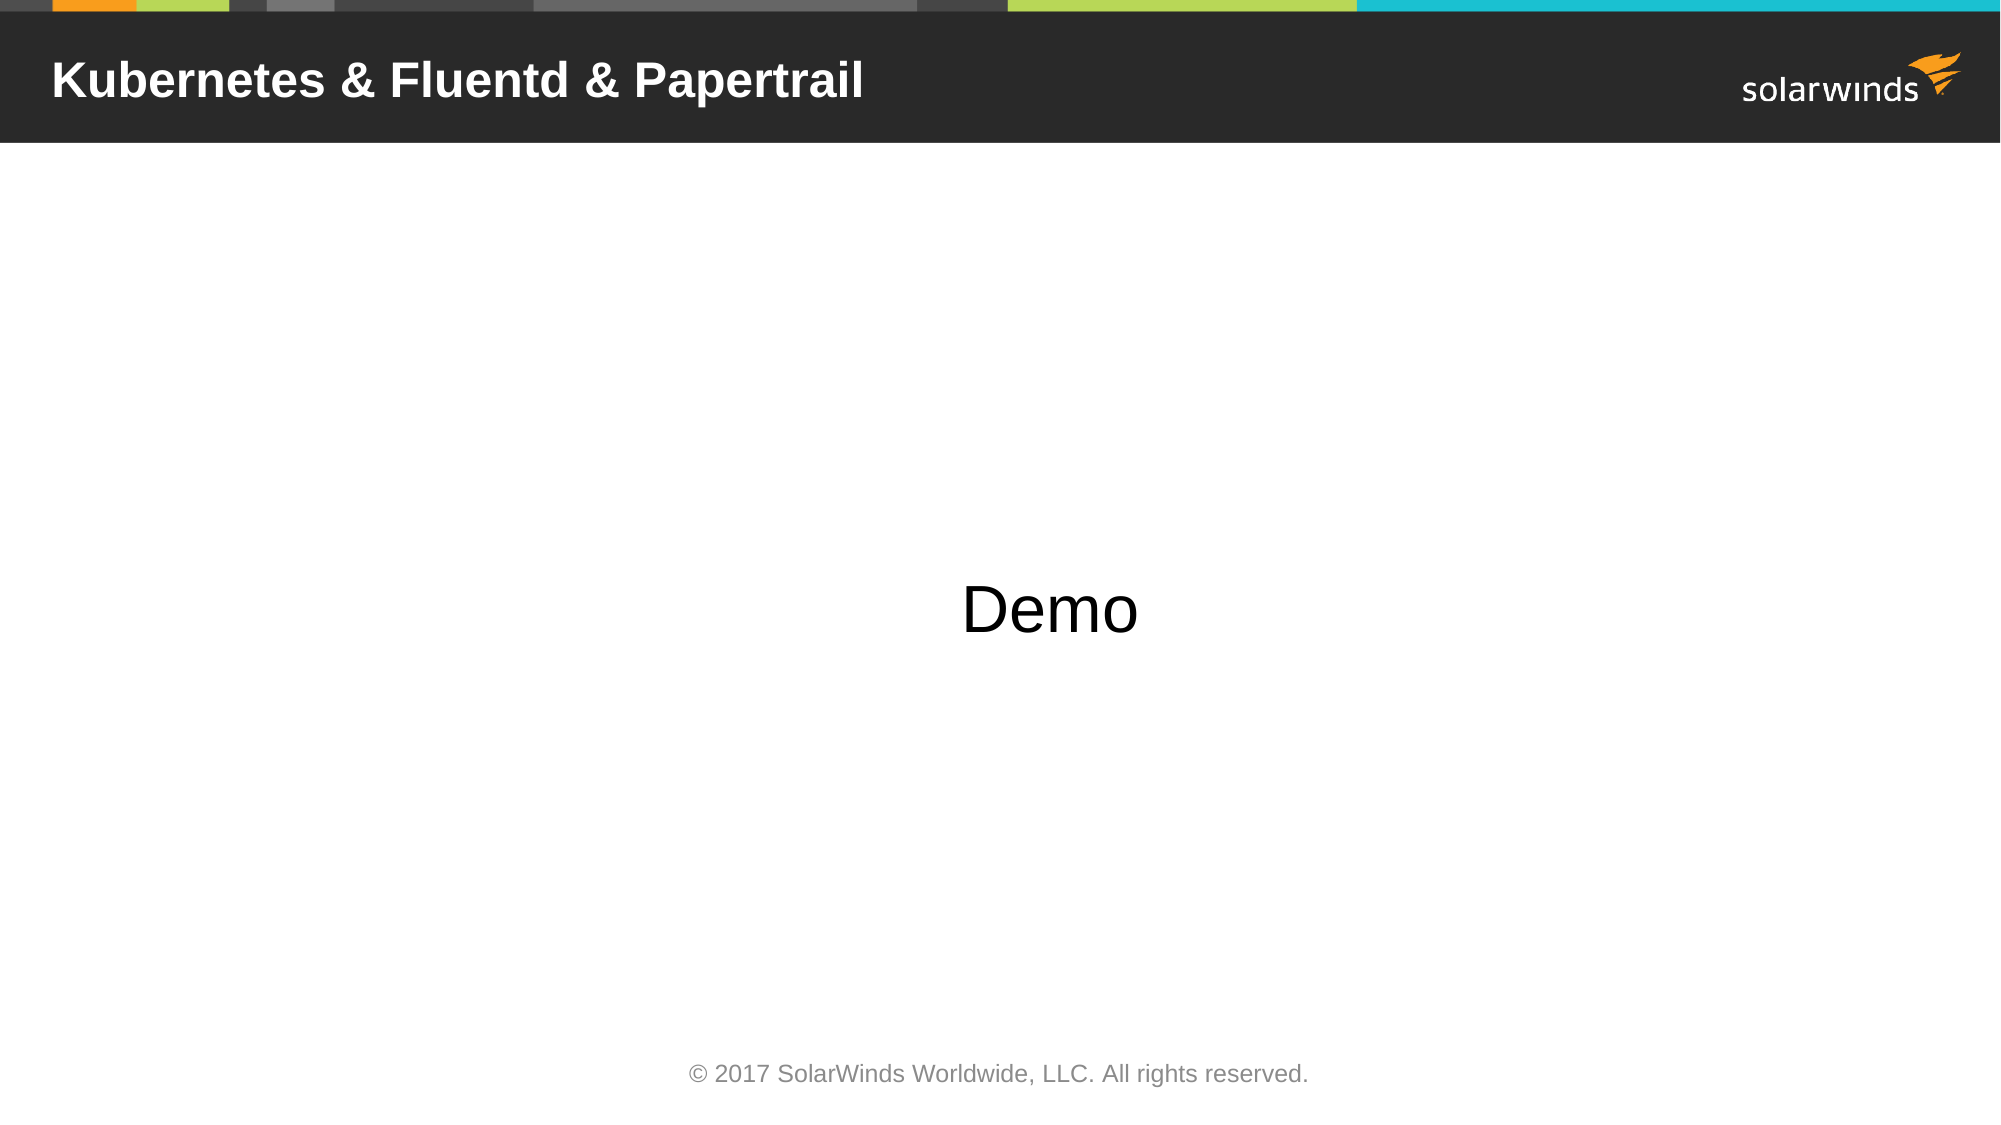

# Kubernetes & Fluentd & Papertrail
Demo
© 2017 SolarWinds Worldwide, LLC. All rights reserved.